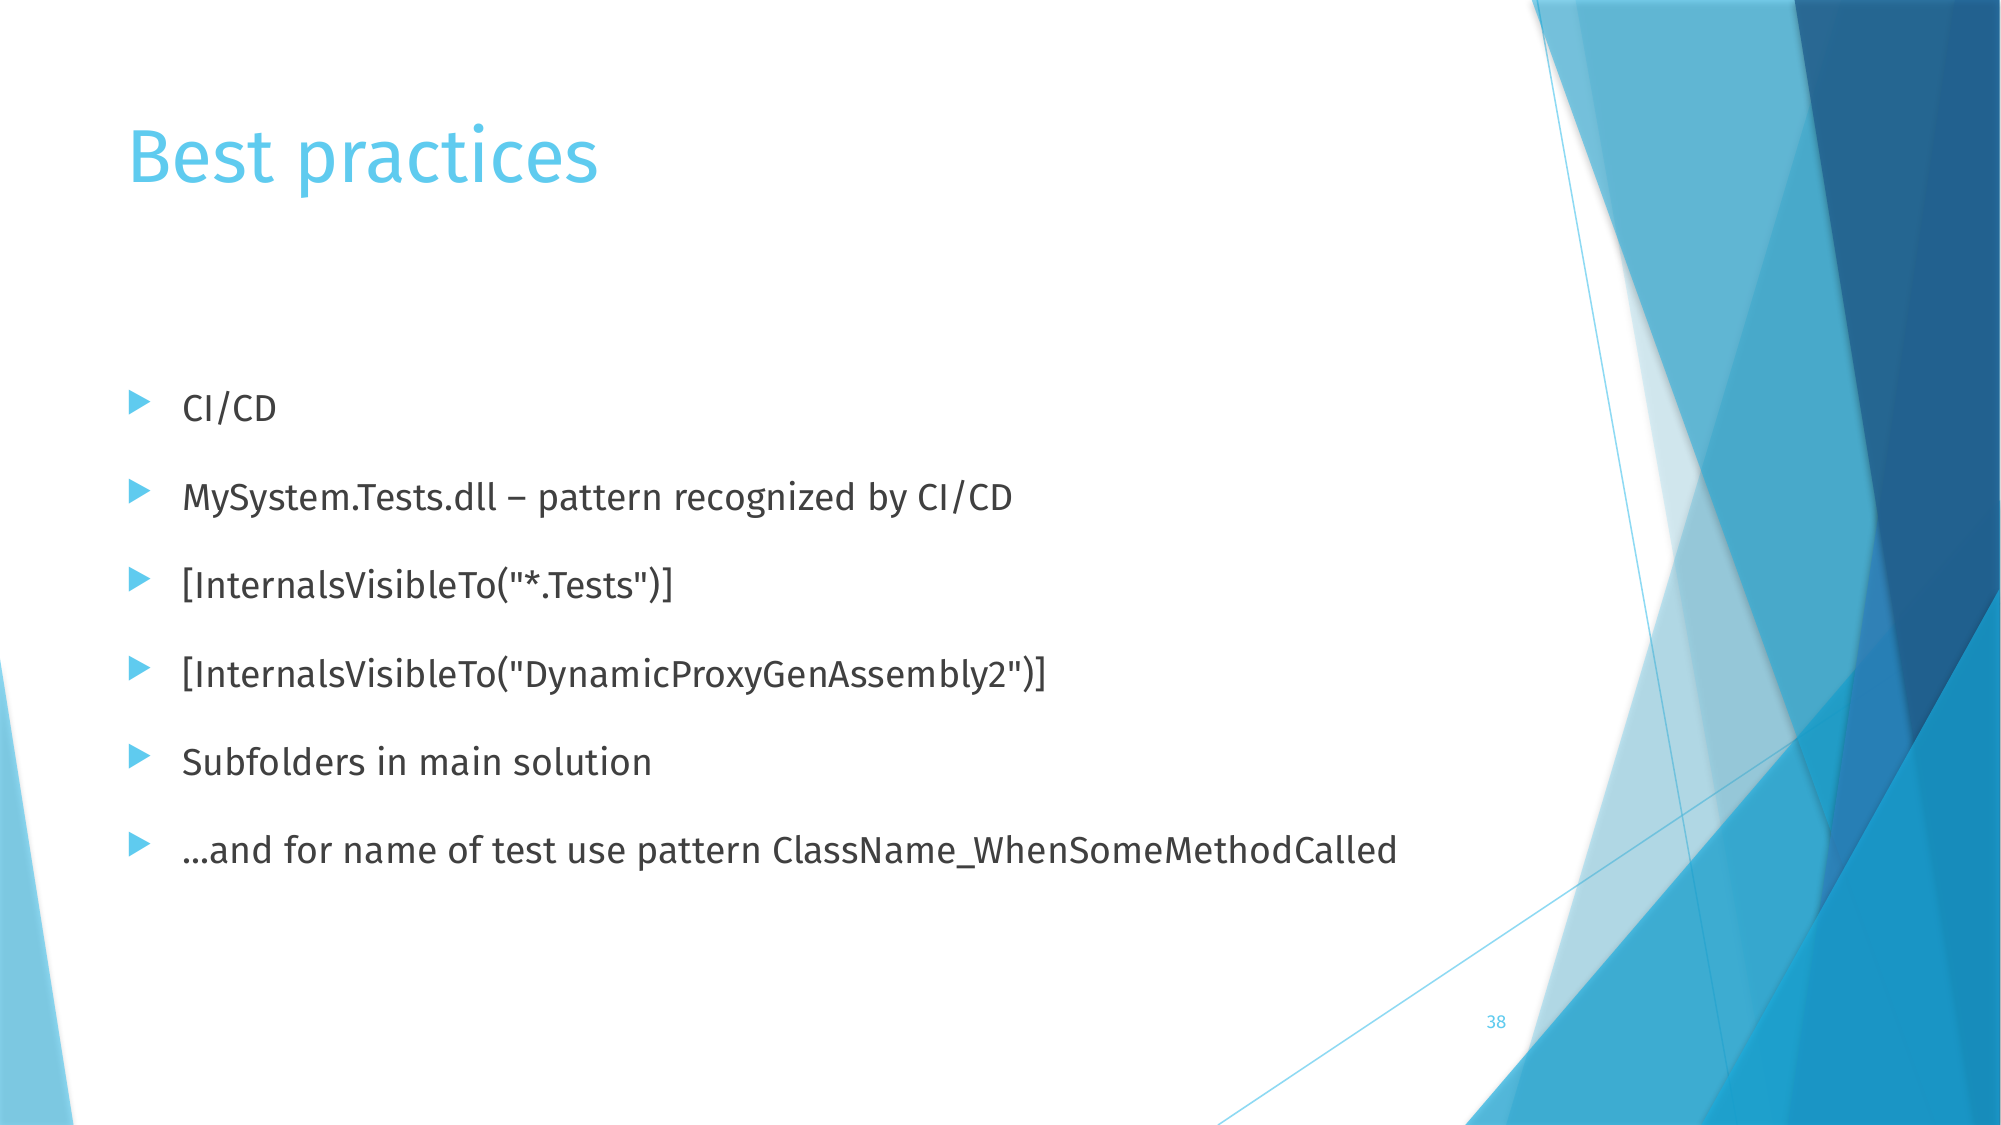

# Best practices
CI/CD
MySystem.Tests.dll – pattern recognized by CI/CD
[InternalsVisibleTo("*.Tests")]
[InternalsVisibleTo("DynamicProxyGenAssembly2")]
Subfolders in main solution
...and for name of test use pattern ClassName_WhenSomeMethodCalled
38